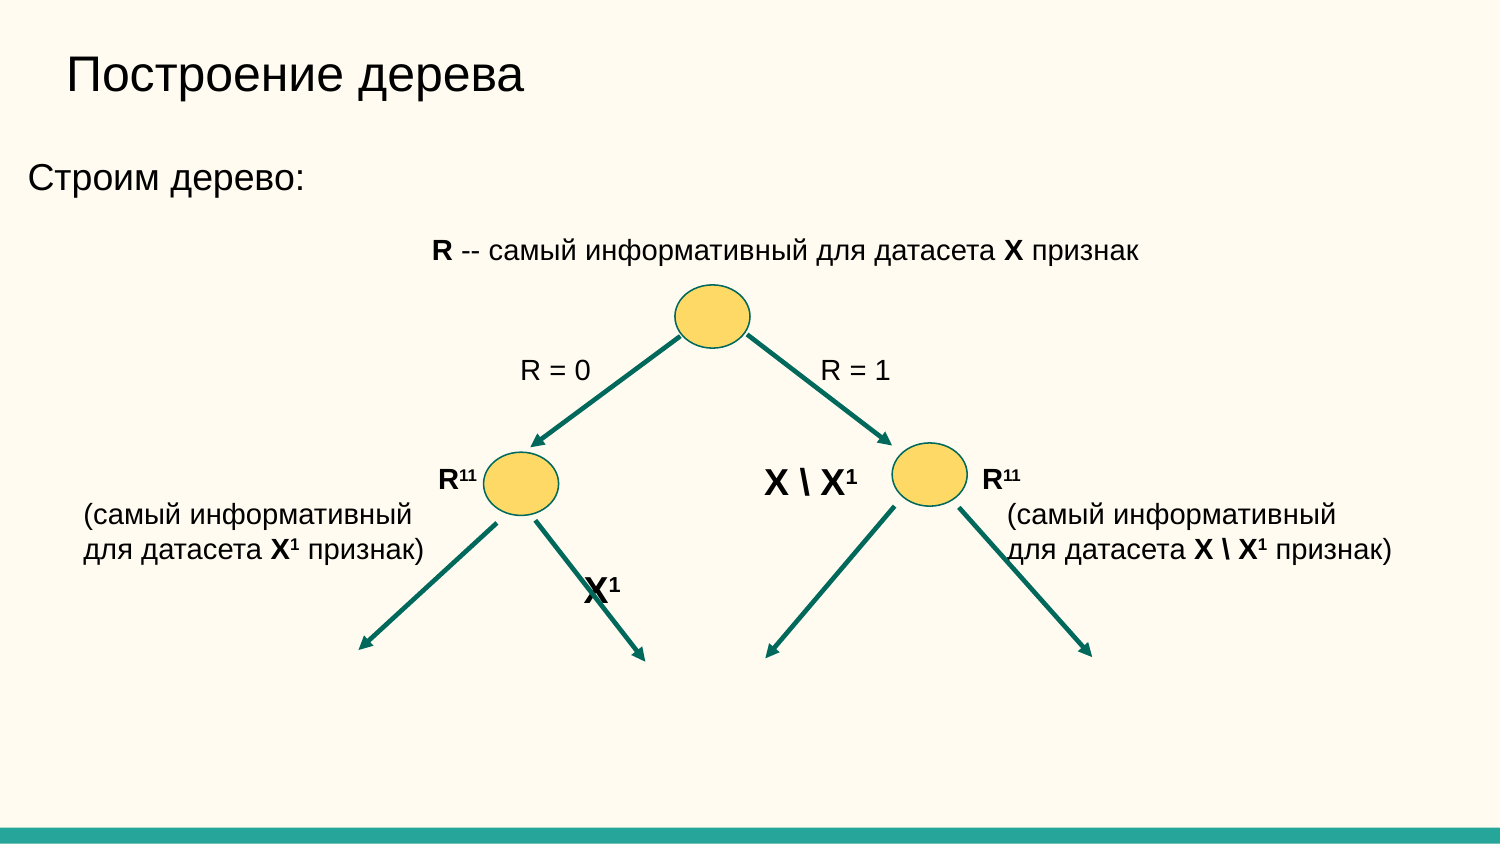

# Построение дерева
Строим дерево:
R -- самый информативный для датасета X признак

R = 0

R = 1
                                      X1

         X \ X1
                                           R11
(самый информативный
для датасета X1 признак)

 R11
    (самый информативный
    для датасета X \ X1 признак)